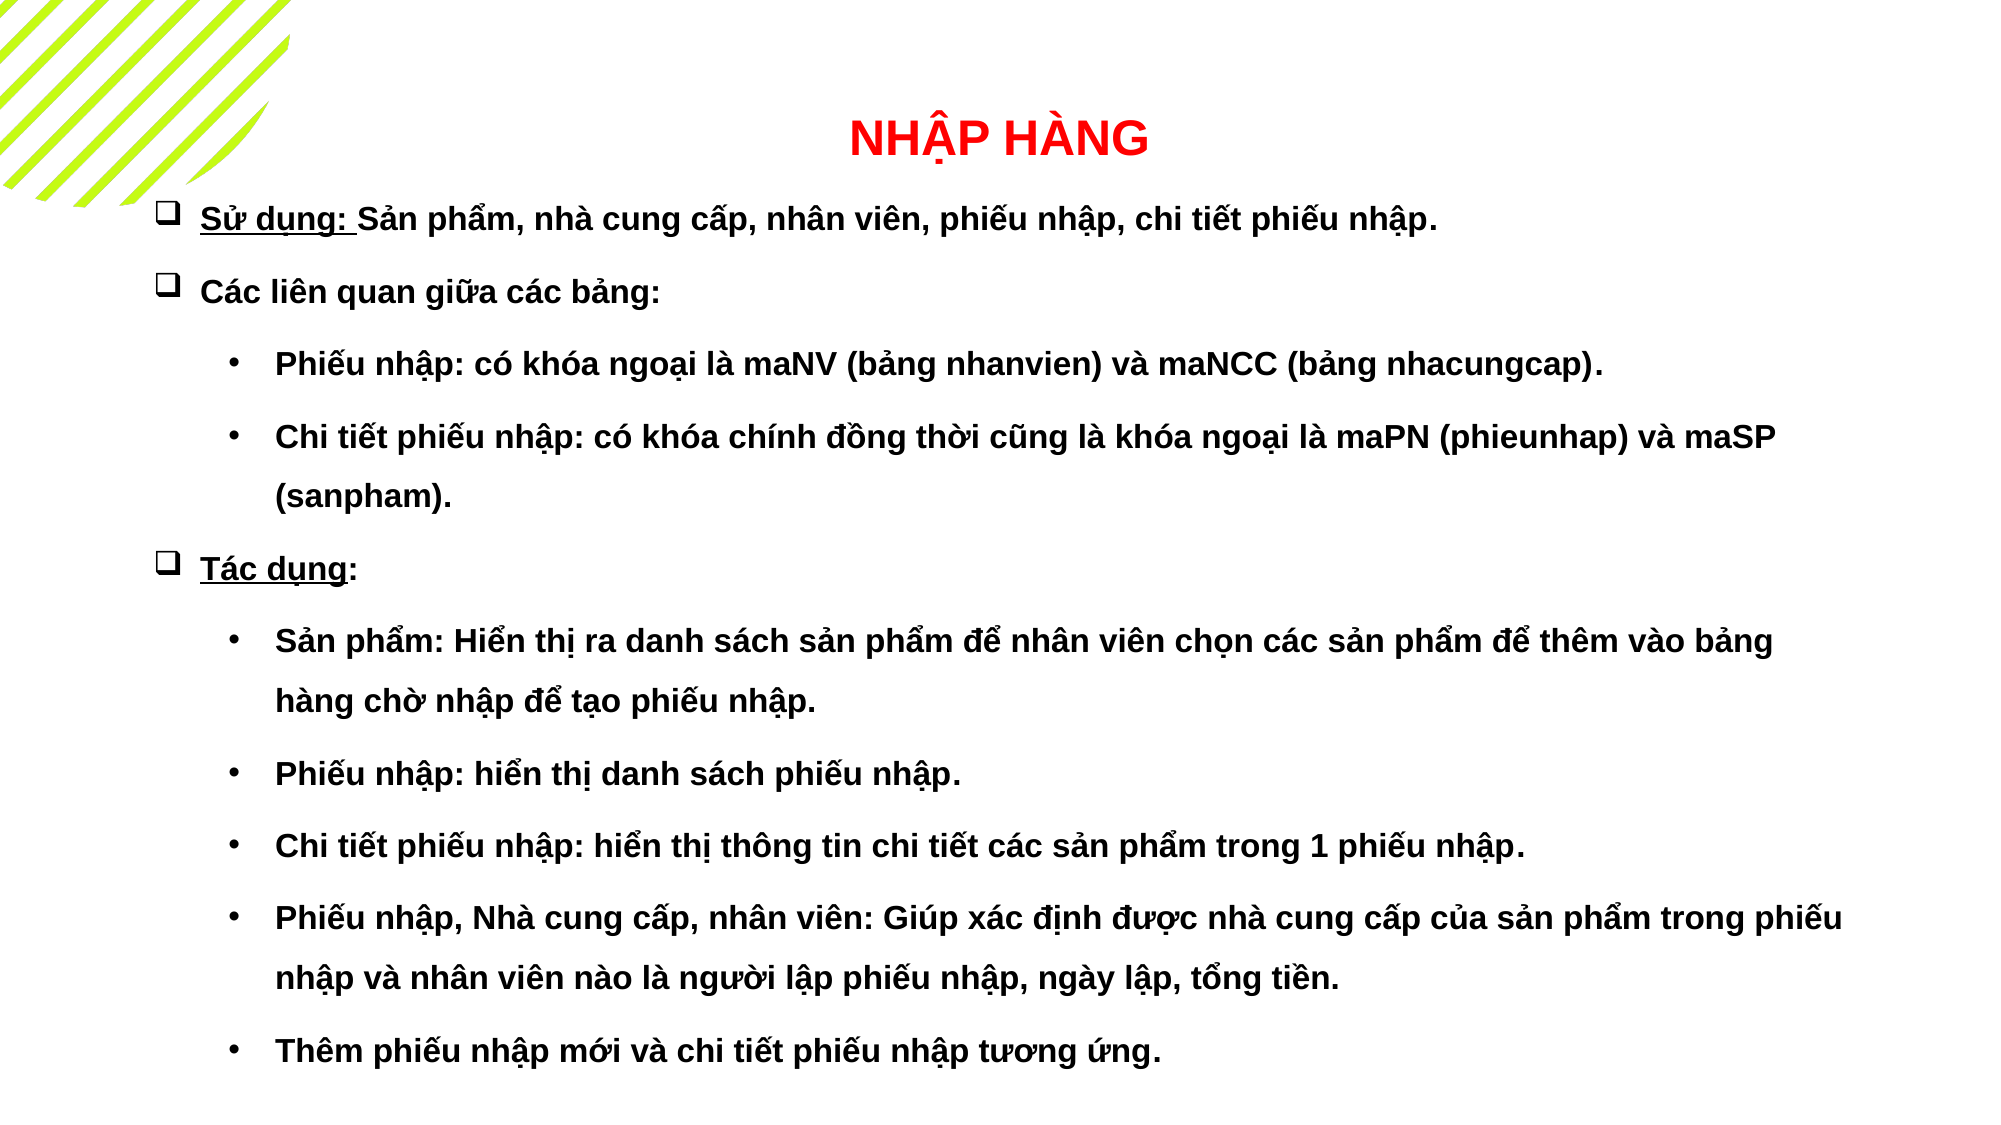

NHẬP HÀNG
Sử dụng: Sản phẩm, nhà cung cấp, nhân viên, phiếu nhập, chi tiết phiếu nhập.
Các liên quan giữa các bảng:
Phiếu nhập: có khóa ngoại là maNV (bảng nhanvien) và maNCC (bảng nhacungcap).
Chi tiết phiếu nhập: có khóa chính đồng thời cũng là khóa ngoại là maPN (phieunhap) và maSP (sanpham).
Tác dụng:
Sản phẩm: Hiển thị ra danh sách sản phẩm để nhân viên chọn các sản phẩm để thêm vào bảng hàng chờ nhập để tạo phiếu nhập.
Phiếu nhập: hiển thị danh sách phiếu nhập.
Chi tiết phiếu nhập: hiển thị thông tin chi tiết các sản phẩm trong 1 phiếu nhập.
Phiếu nhập, Nhà cung cấp, nhân viên: Giúp xác định được nhà cung cấp của sản phẩm trong phiếu nhập và nhân viên nào là người lập phiếu nhập, ngày lập, tổng tiền.
Thêm phiếu nhập mới và chi tiết phiếu nhập tương ứng.